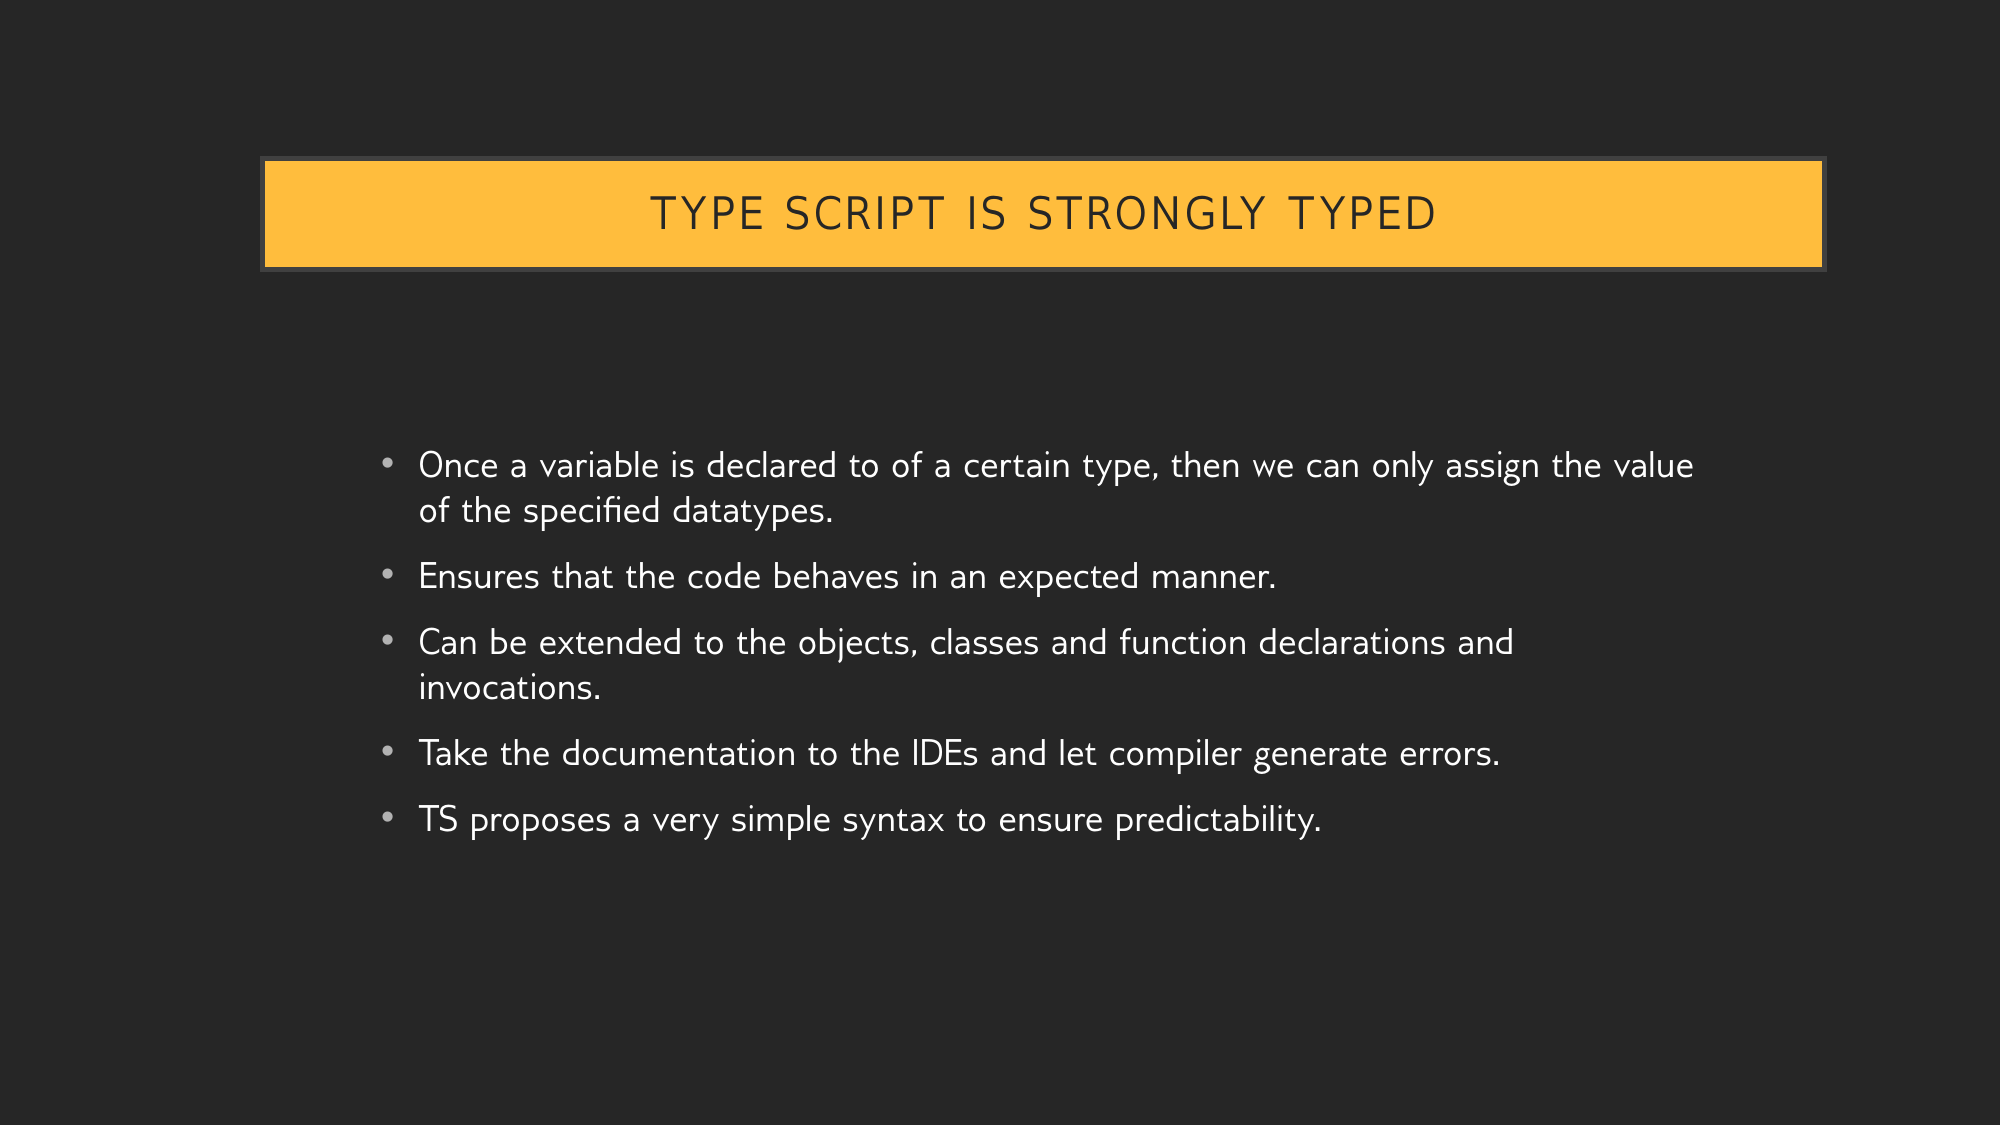

# TYPE SCRIPT IS STRONGLY TYPED
Once a variable is declared to of a certain type, then we can only assign the value of the specified datatypes.
Ensures that the code behaves in an expected manner.
Can be extended to the objects, classes and function declarations and invocations.
Take the documentation to the IDEs and let compiler generate errors.
TS proposes a very simple syntax to ensure predictability.